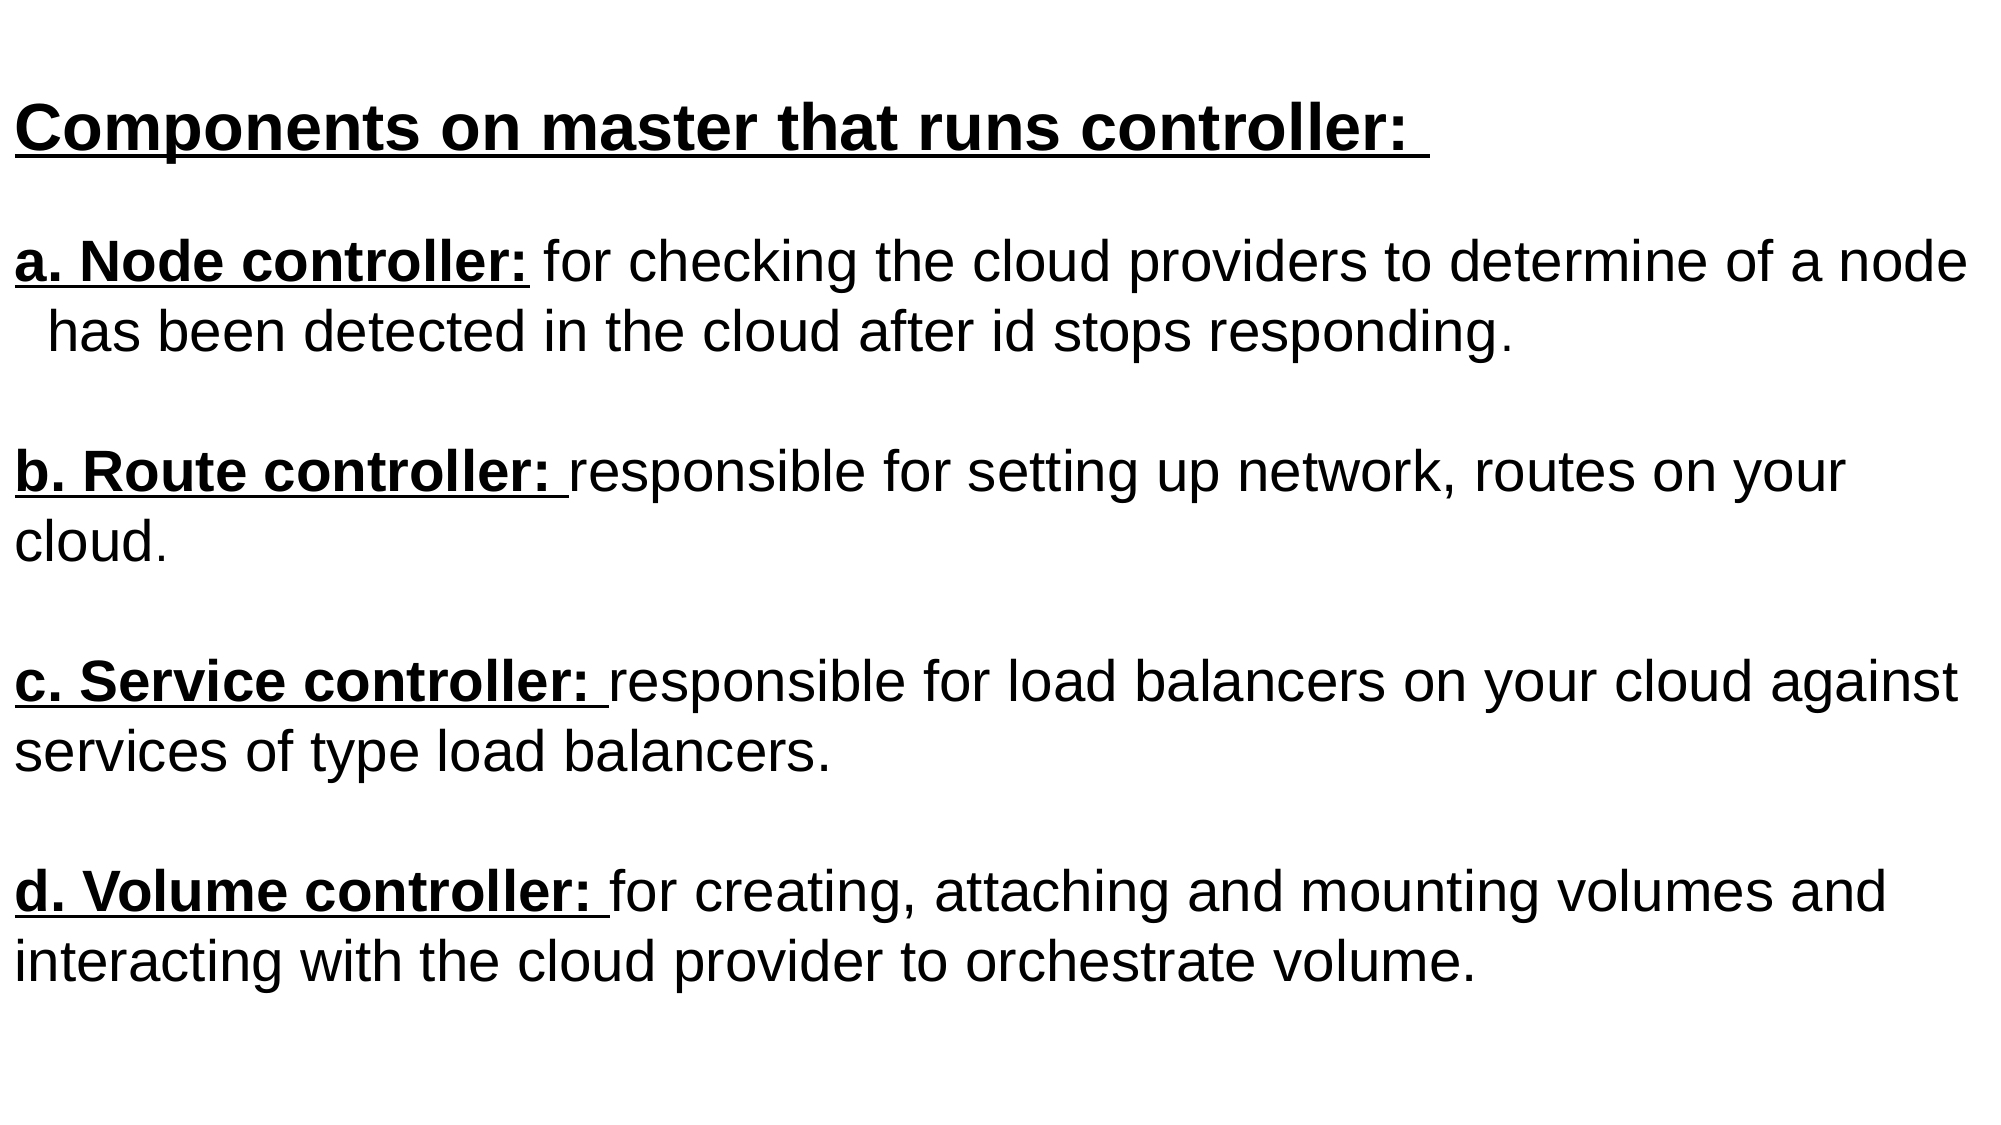

Components on master that runs controller:

a. Node controller: for checking the cloud providers to determine of a node   has been detected in the cloud after id stops responding.

b. Route controller: responsible for setting up network, routes on your cloud.

c. Service controller: responsible for load balancers on your cloud against services of type load balancers.

d. Volume controller: for creating, attaching and mounting volumes and interacting with the cloud provider to orchestrate volume.